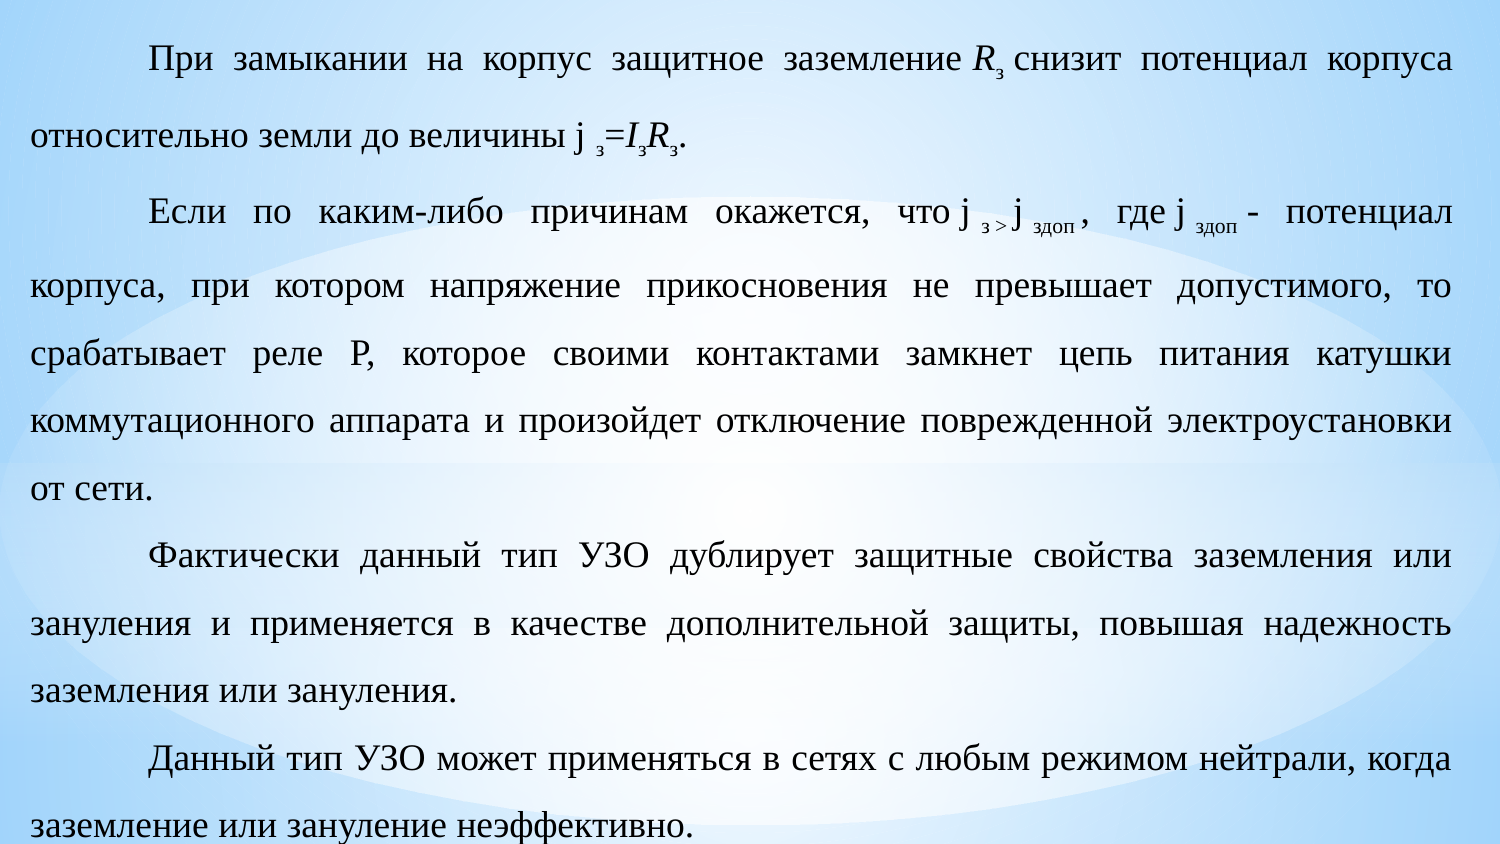

При замыкании на корпус защитное заземление Rз снизит потенциал корпуса относительно земли до величины j з=IзRз.
Если по каким-либо причинам окажется, что j з > j здоп , где j здоп - потенциал корпуса, при котором напряжение прикосновения не превышает допустимого, то срабатывает реле Р, которое своими контактами замкнет цепь питания катушки коммутационного аппарата и произойдет отключение поврежденной электроустановки от сети.
Фактически данный тип УЗО дублирует защитные свойства заземления или зануления и применяется в качестве дополнительной защиты, повышая надежность заземления или зануления.
Данный тип УЗО может применяться в сетях с любым режимом нейтрали, когда заземление или зануление неэффективно.